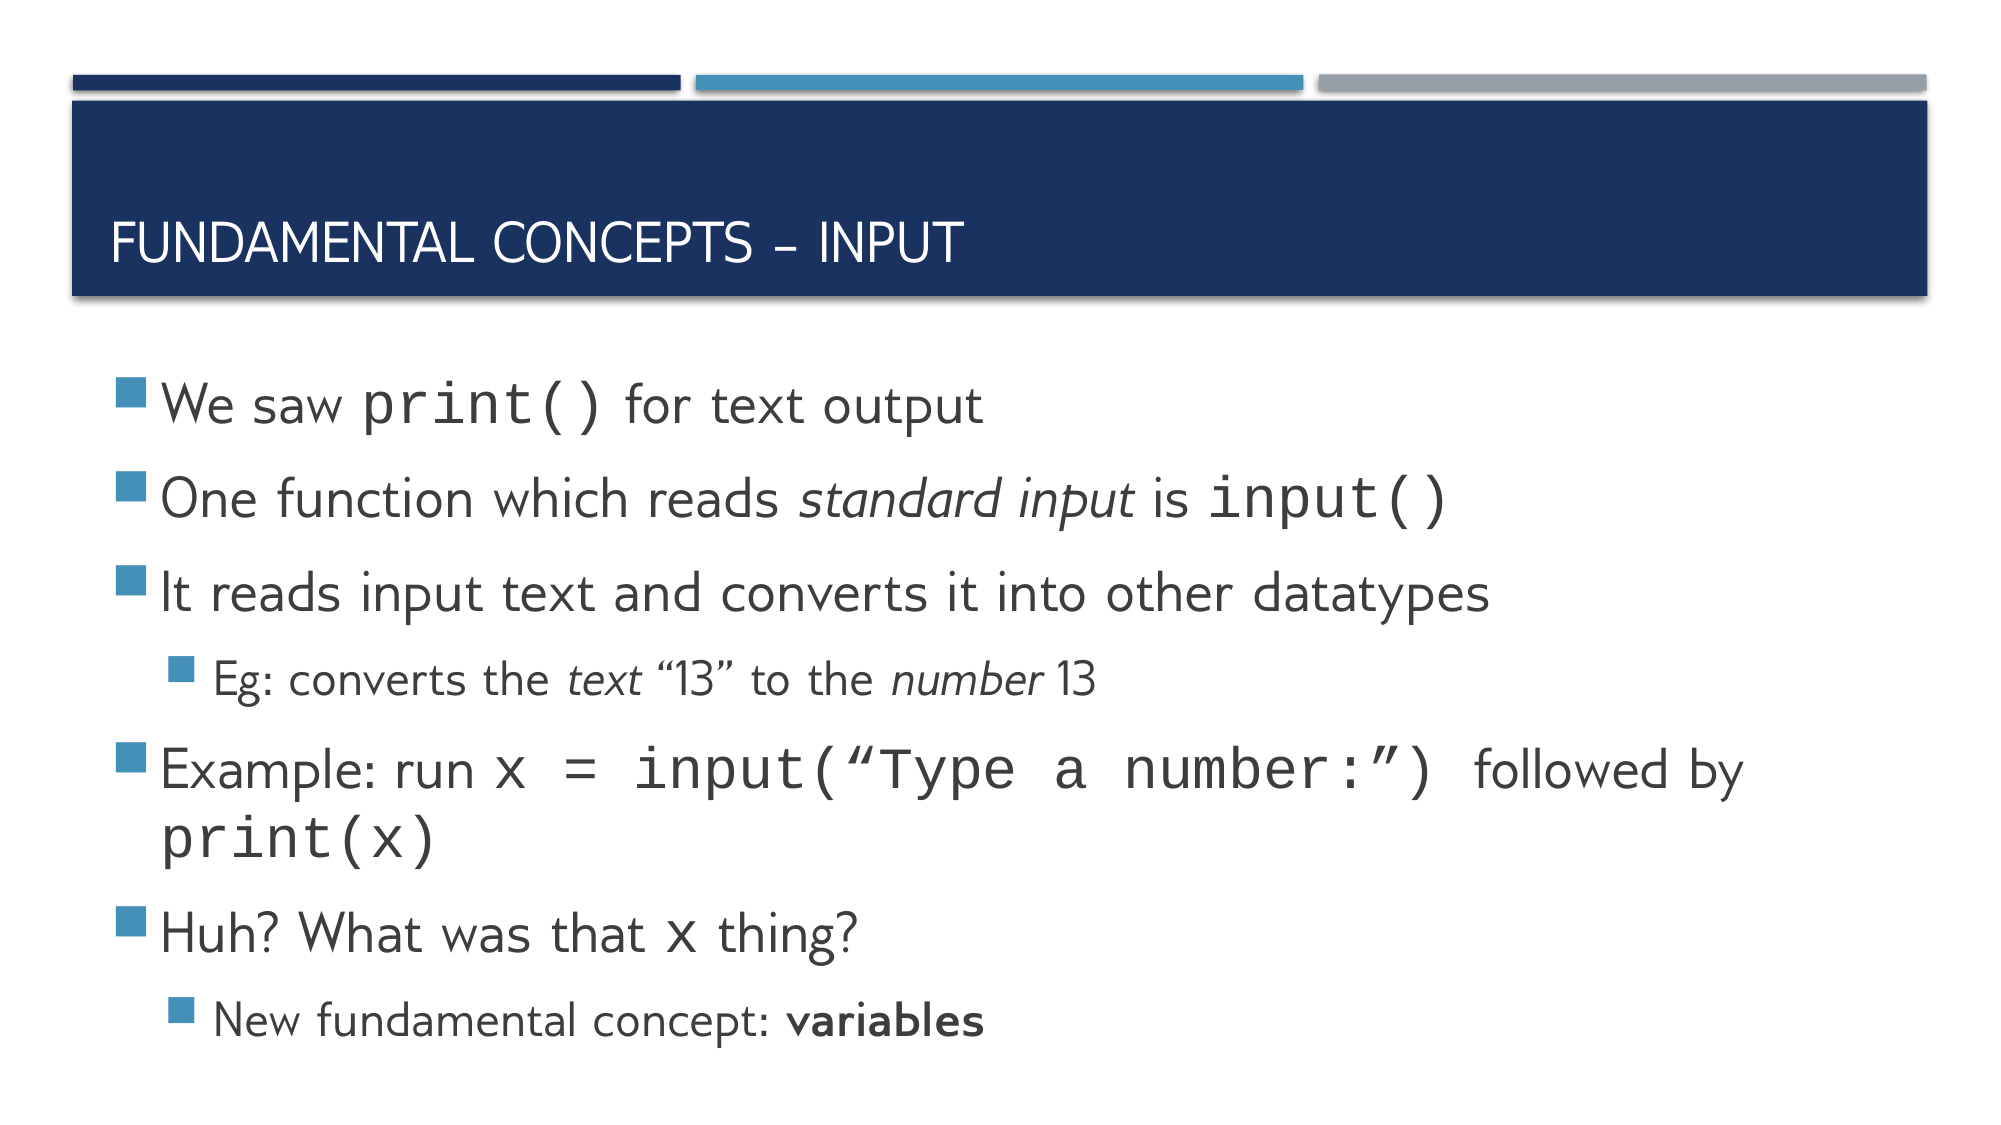

# Fundamental Concepts – Input
We saw print() for text output
One function which reads standard input is input()
It reads input text and converts it into other datatypes
Eg: converts the text “13” to the number 13
Example: run x = input(“Type a number:”) followed by print(x)
Huh? What was that x thing?
New fundamental concept: variables